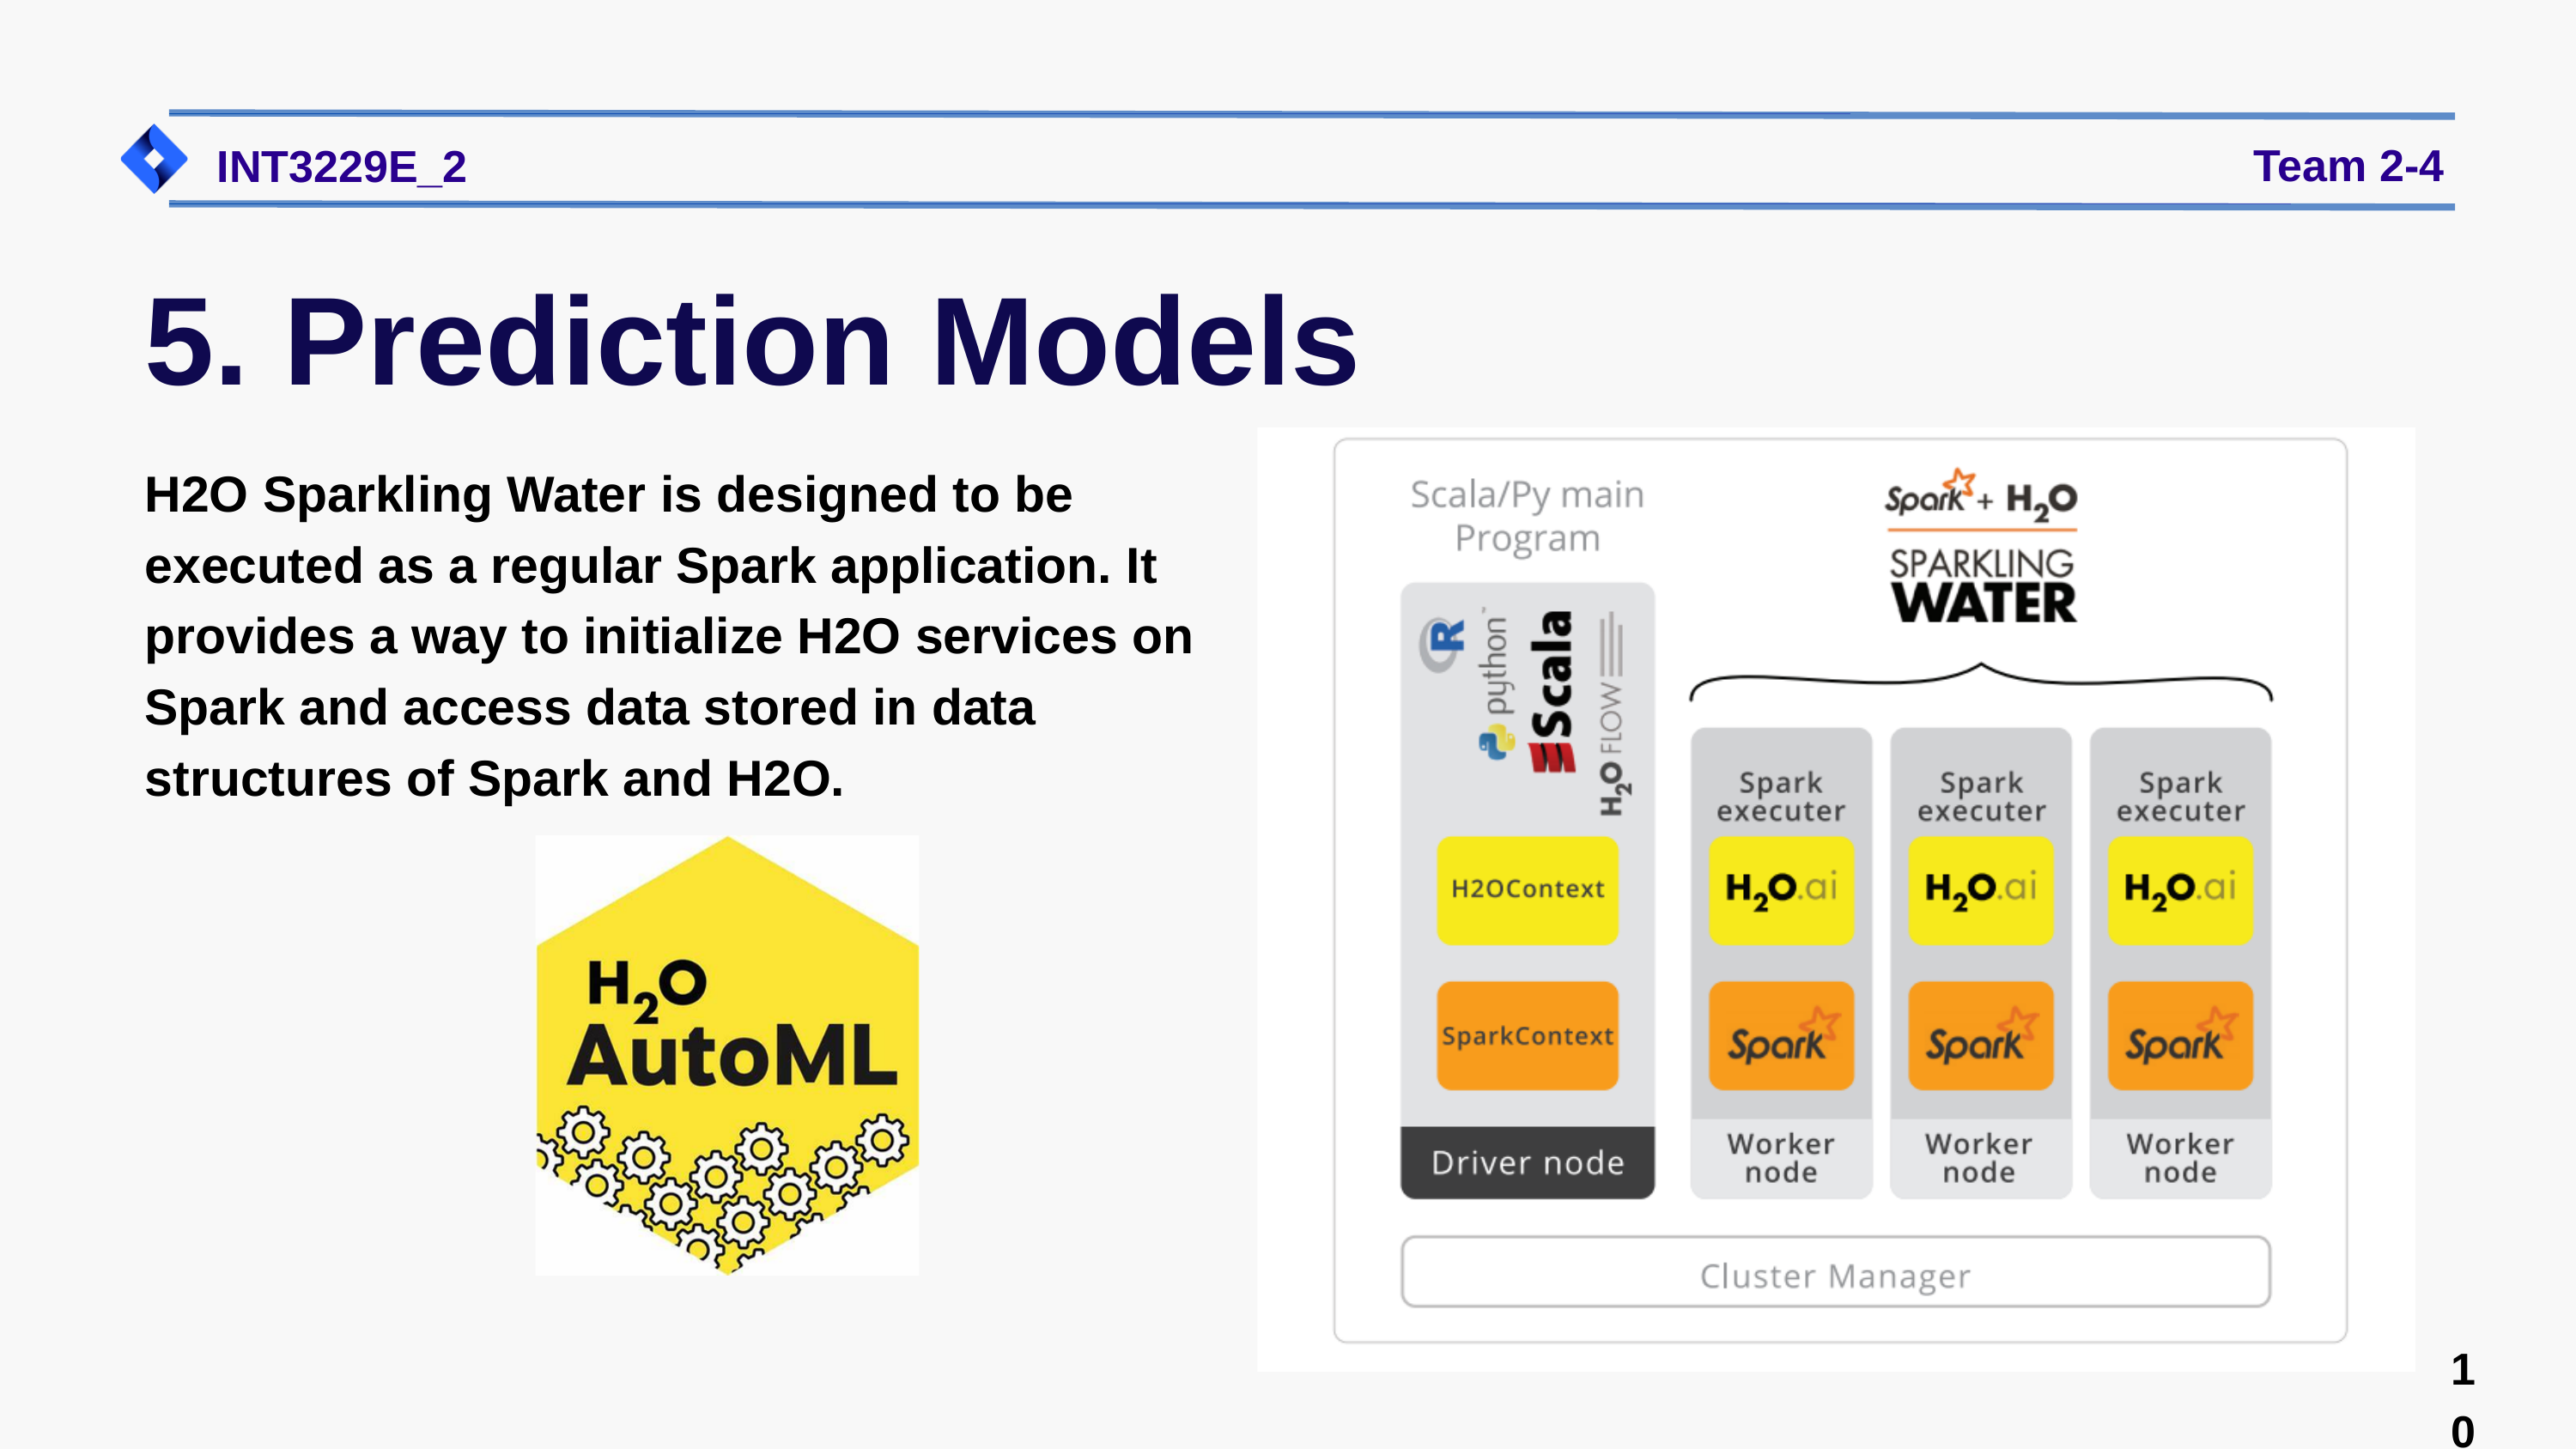

Team 2-4
INT3229E_2

5. Prediction Models

H2O Sparkling Water is designed to be executed as a regular Spark application. It provides a way to initialize H2O services on Spark and access data stored in data structures of Spark and H2O.

10